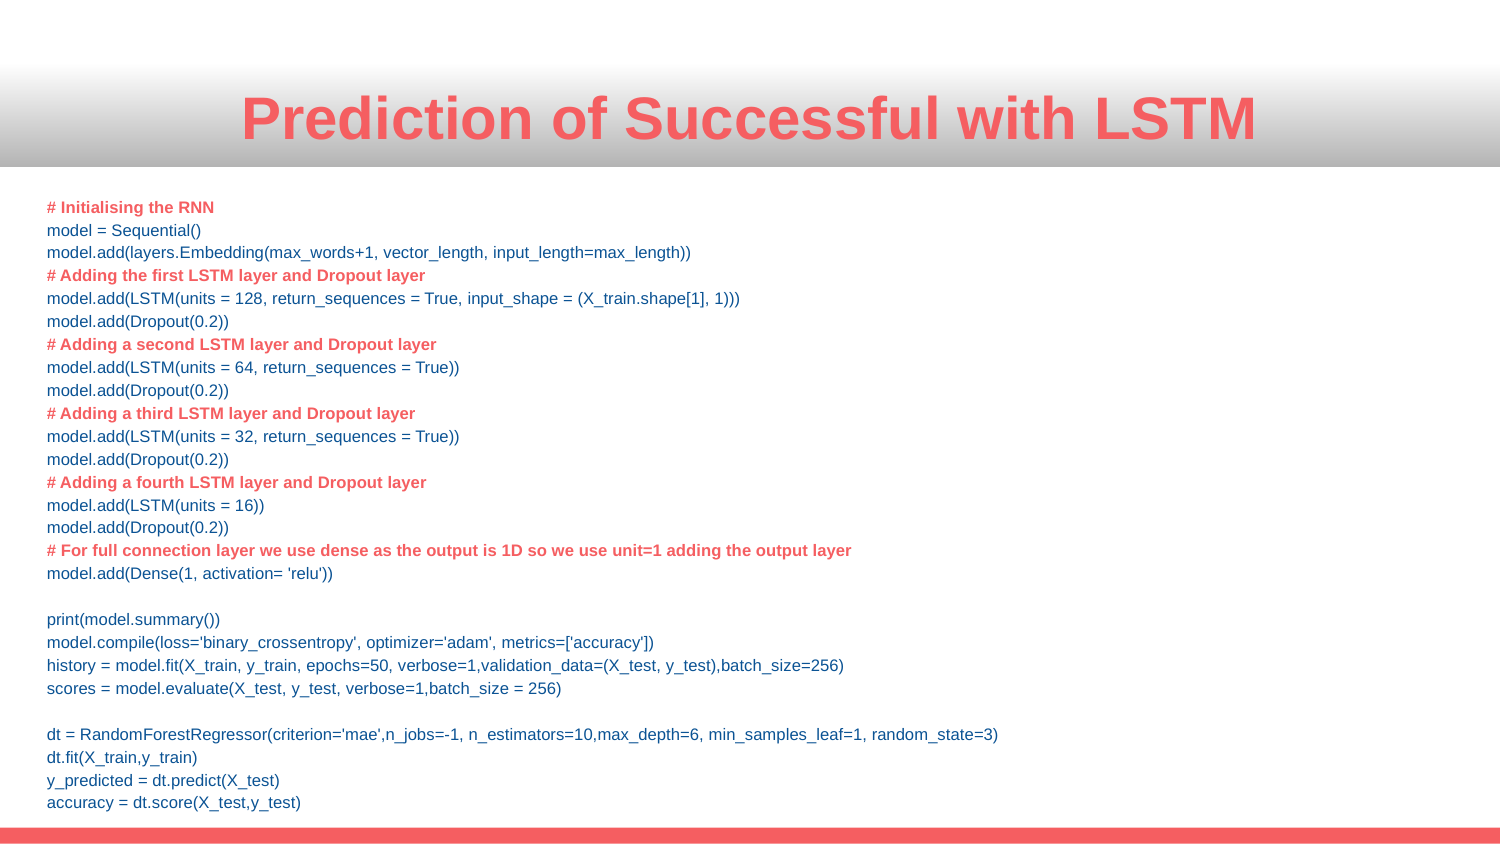

# Prediction of Successful with LSTM
# Initialising the RNN
model = Sequential()
model.add(layers.Embedding(max_words+1, vector_length, input_length=max_length))
# Adding the first LSTM layer and Dropout layer
model.add(LSTM(units = 128, return_sequences = True, input_shape = (X_train.shape[1], 1)))
model.add(Dropout(0.2))
# Adding a second LSTM layer and Dropout layer
model.add(LSTM(units = 64, return_sequences = True))
model.add(Dropout(0.2))
# Adding a third LSTM layer and Dropout layer
model.add(LSTM(units = 32, return_sequences = True))
model.add(Dropout(0.2))
# Adding a fourth LSTM layer and Dropout layer
model.add(LSTM(units = 16))
model.add(Dropout(0.2))
# For full connection layer we use dense as the output is 1D so we use unit=1 adding the output layer
model.add(Dense(1, activation= 'relu'))

print(model.summary())
model.compile(loss='binary_crossentropy', optimizer='adam', metrics=['accuracy'])
history = model.fit(X_train, y_train, epochs=50, verbose=1,validation_data=(X_test, y_test),batch_size=256)
scores = model.evaluate(X_test, y_test, verbose=1,batch_size = 256)

dt = RandomForestRegressor(criterion='mae',n_jobs=-1, n_estimators=10,max_depth=6, min_samples_leaf=1, random_state=3)
dt.fit(X_train,y_train)
y_predicted = dt.predict(X_test)
accuracy = dt.score(X_test,y_test)